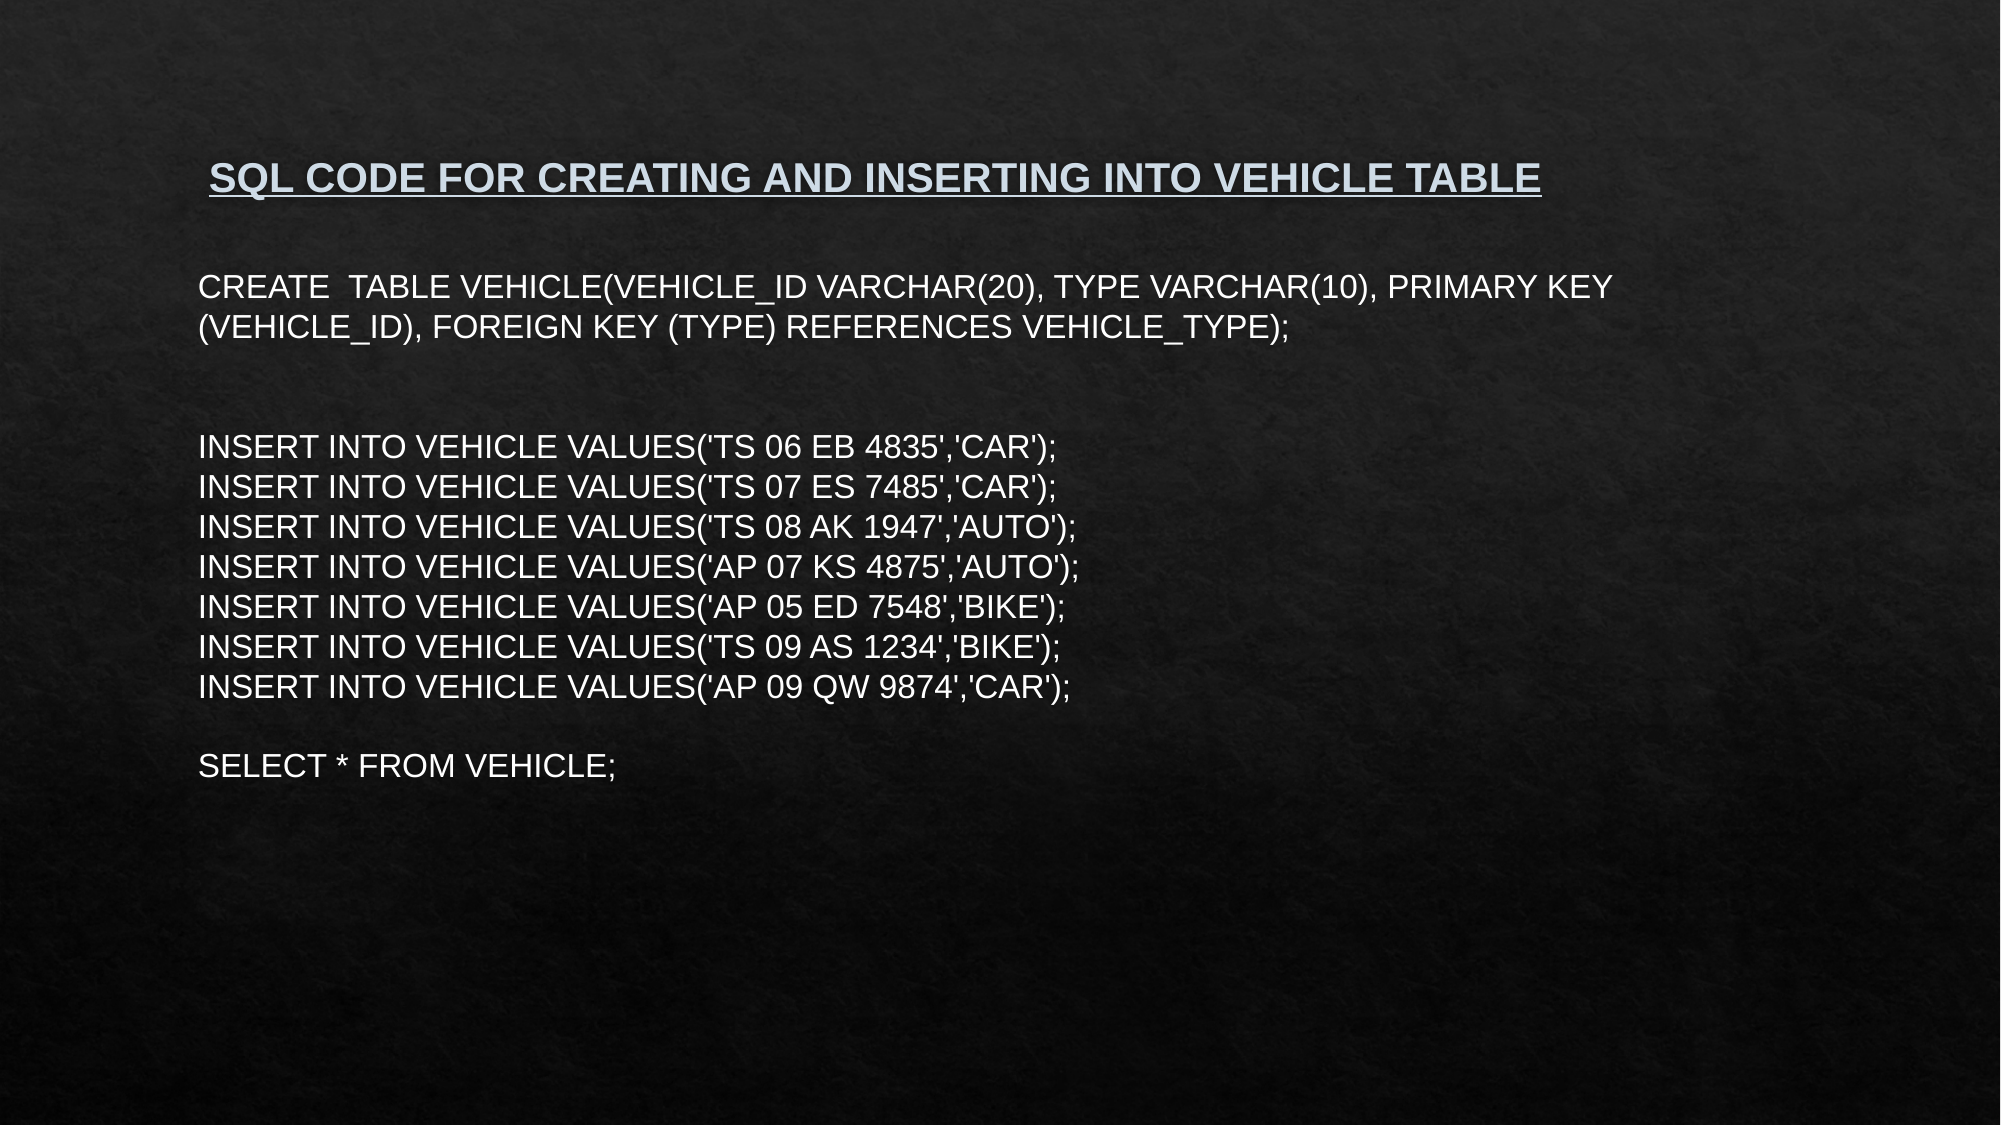

# SQL CODE FOR CREATING AND INSERTING INTO VEHICLE TABLE
CREATE  TABLE VEHICLE(VEHICLE_ID VARCHAR(20), TYPE VARCHAR(10), PRIMARY KEY (VEHICLE_ID), FOREIGN KEY (TYPE) REFERENCES VEHICLE_TYPE);

INSERT INTO VEHICLE VALUES('TS 06 EB 4835','CAR');
INSERT INTO VEHICLE VALUES('TS 07 ES 7485','CAR');
INSERT INTO VEHICLE VALUES('TS 08 AK 1947','AUTO');
INSERT INTO VEHICLE VALUES('AP 07 KS 4875','AUTO');
INSERT INTO VEHICLE VALUES('AP 05 ED 7548','BIKE');
INSERT INTO VEHICLE VALUES('TS 09 AS 1234','BIKE');
INSERT INTO VEHICLE VALUES('AP 09 QW 9874','CAR');

SELECT * FROM VEHICLE;